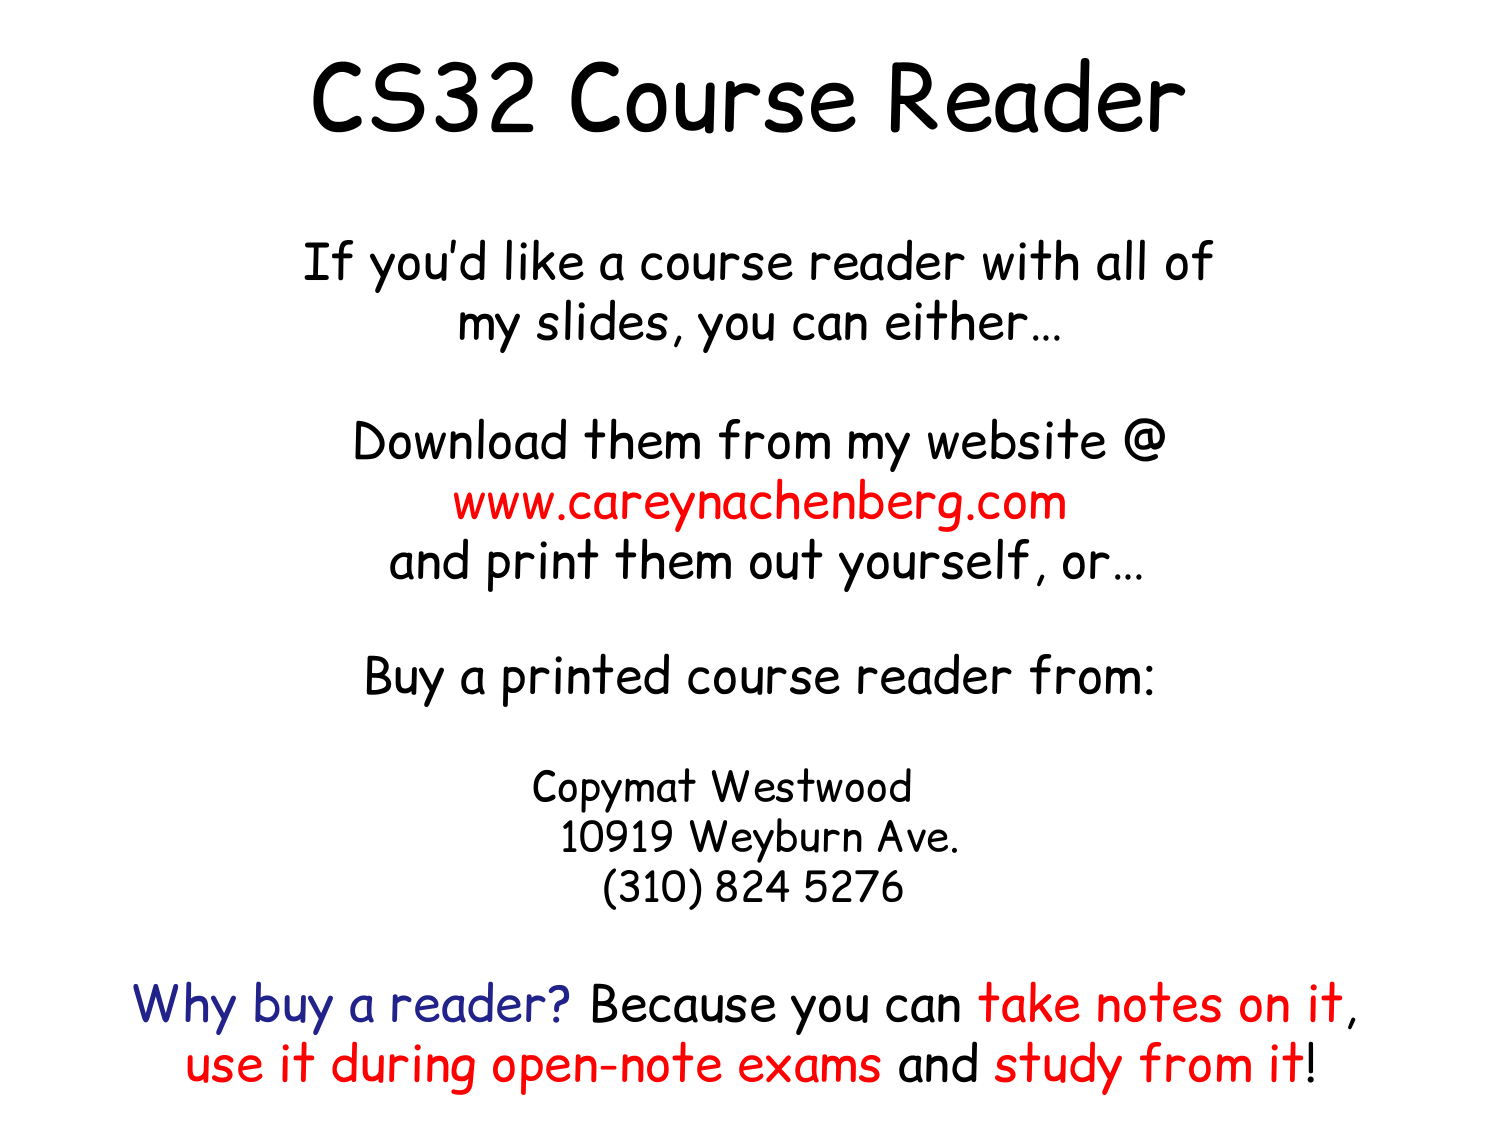

# CS32 Course Reader
If you’d like a course reader with all of my slides, you can either…
Download them from my website @
www.careynachenberg.com
 and print them out yourself, or…
Buy a printed course reader from:
Copymat Westwood
10919 Weyburn Ave.
(310) 824 5276
Why buy a reader? Because you can take notes on it,
 use it during open-note exams and study from it!